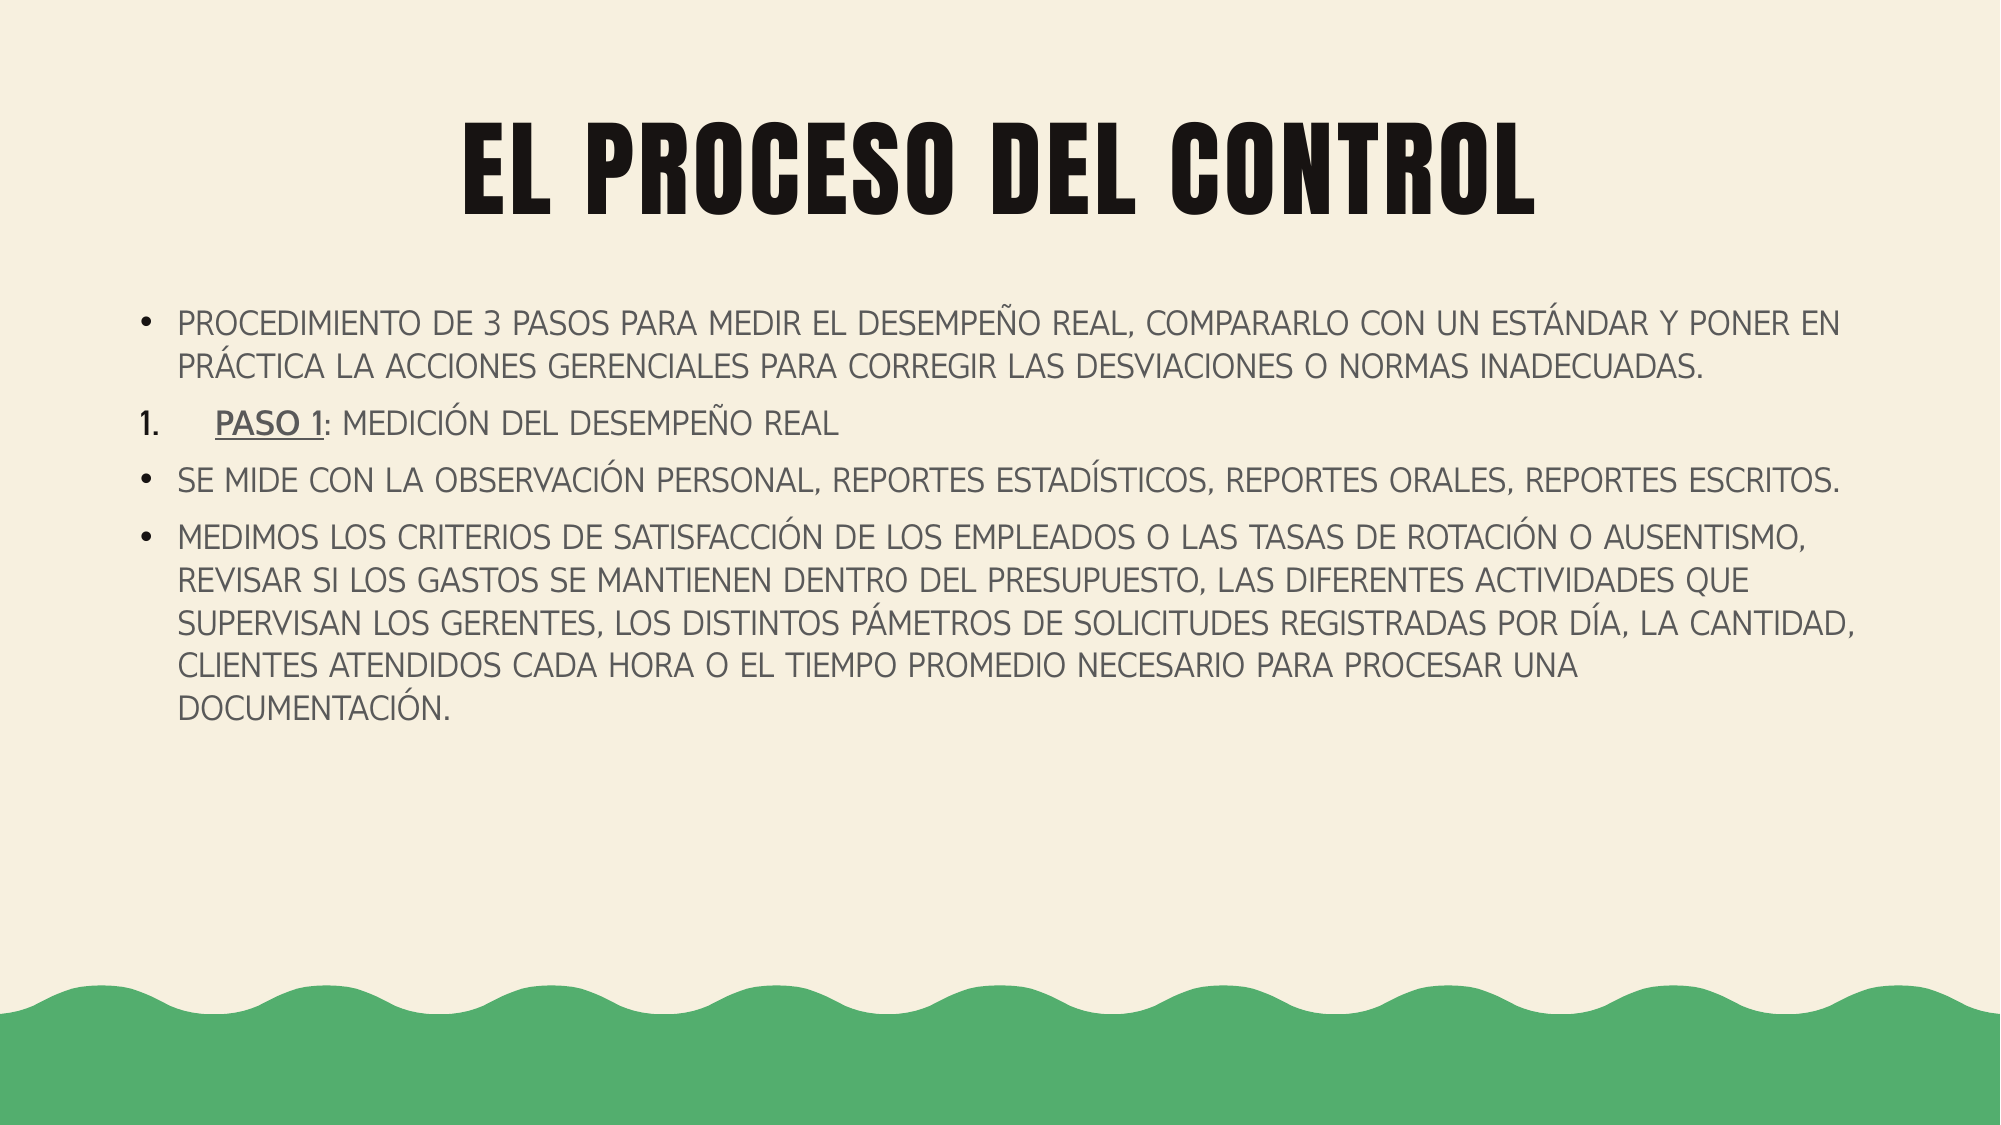

# EL PROCESO DEL CONTROL
PROCEDIMIENTO DE 3 PASOS PARA MEDIR EL DESEMPEÑO REAL, COMPARARLO CON UN ESTÁNDAR Y PONER EN PRÁCTICA LA ACCIONES GERENCIALES PARA CORREGIR LAS DESVIACIONES O NORMAS INADECUADAS.
PASO 1: MEDICIÓN DEL DESEMPEÑO REAL
SE MIDE CON LA OBSERVACIÓN PERSONAL, REPORTES ESTADÍSTICOS, REPORTES ORALES, REPORTES ESCRITOS.
MEDIMOS LOS CRITERIOS DE SATISFACCIÓN DE LOS EMPLEADOS O LAS TASAS DE ROTACIÓN O AUSENTISMO, REVISAR SI LOS GASTOS SE MANTIENEN DENTRO DEL PRESUPUESTO, LAS DIFERENTES ACTIVIDADES QUE SUPERVISAN LOS GERENTES, LOS DISTINTOS PÁMETROS DE SOLICITUDES REGISTRADAS POR DÍA, LA CANTIDAD, CLIENTES ATENDIDOS CADA HORA O EL TIEMPO PROMEDIO NECESARIO PARA PROCESAR UNA DOCUMENTACIÓN.